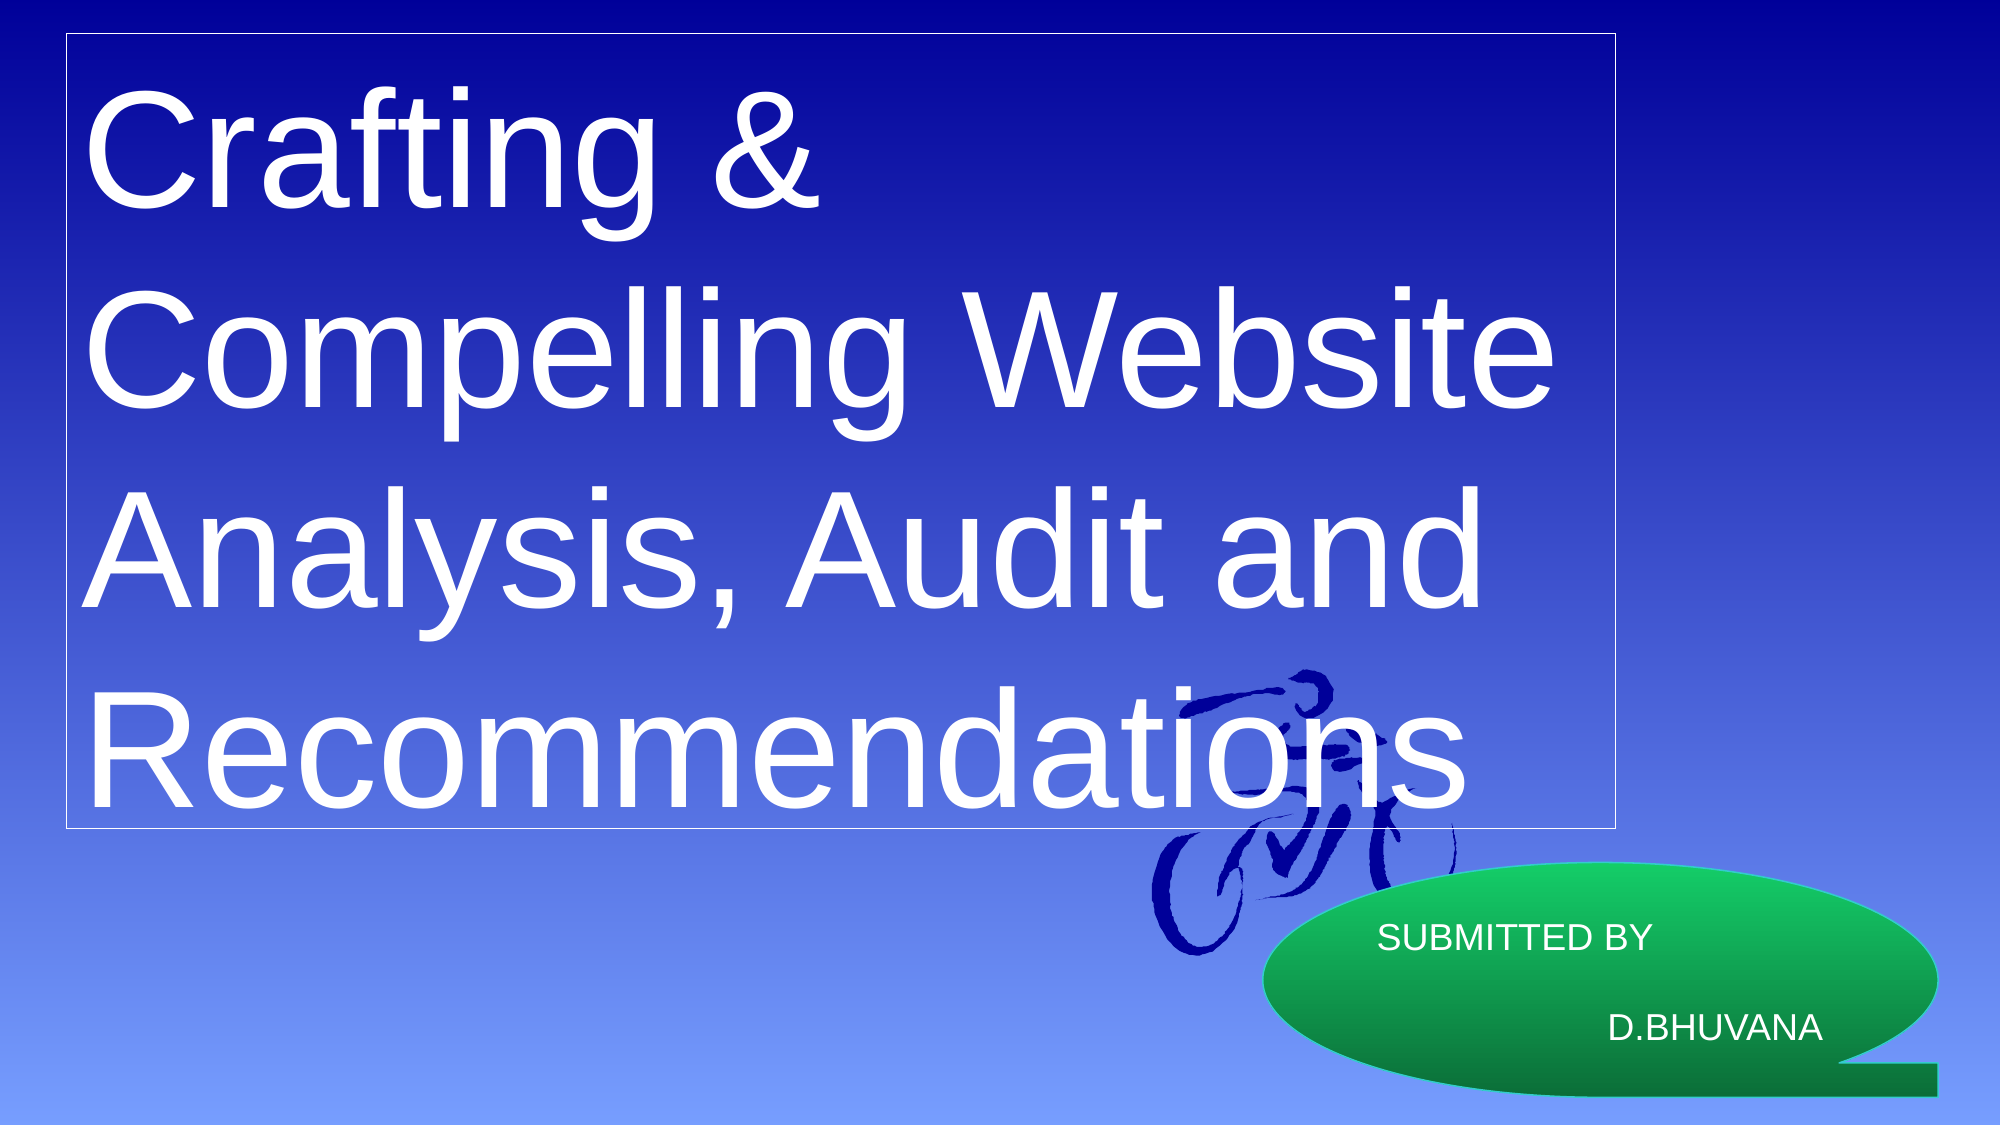

Crafting & Compelling Website Analysis, Audit and Recommendations
SUBMITTED BY

                      D.BHUVANA